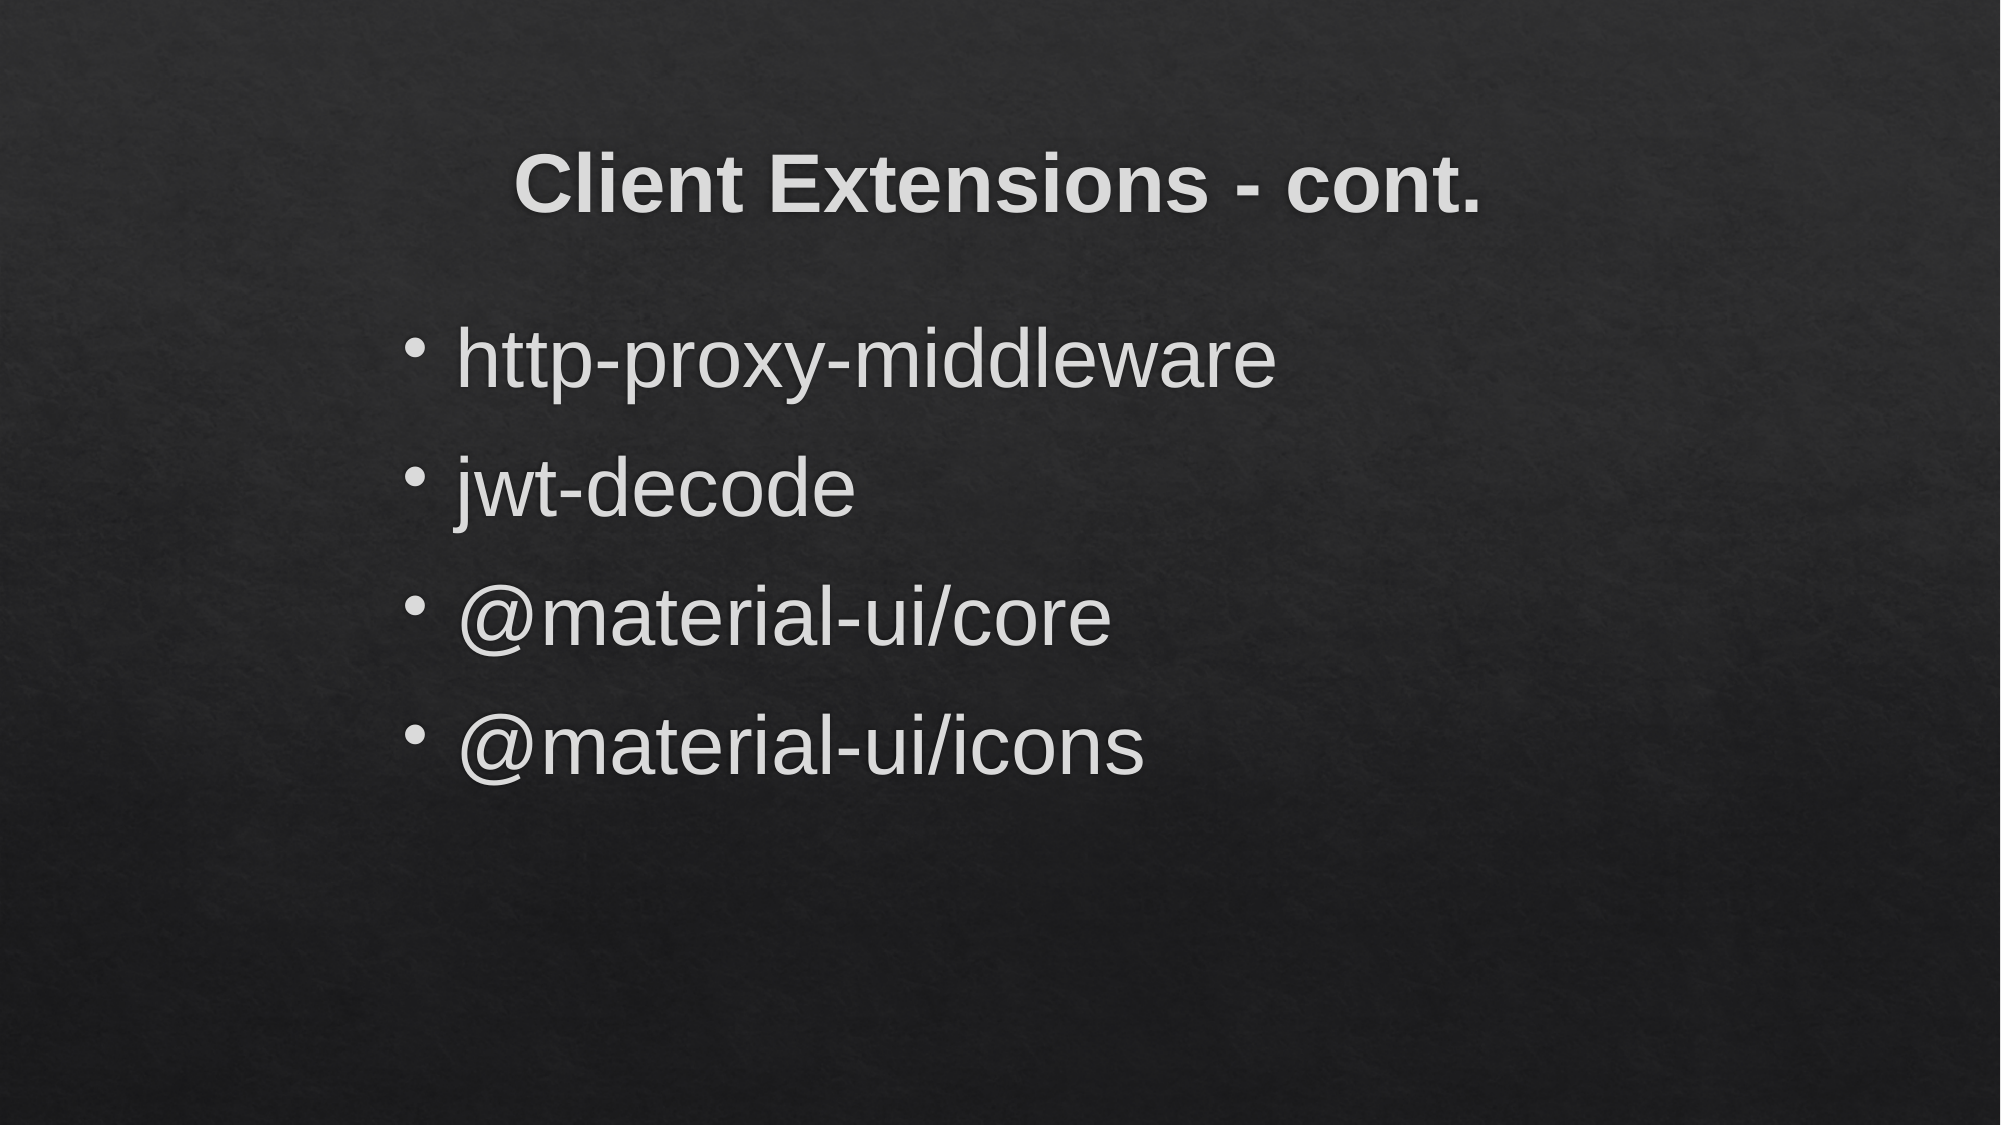

# Client Extensions - cont.
http-proxy-middleware
jwt-decode
@material-ui/core
@material-ui/icons